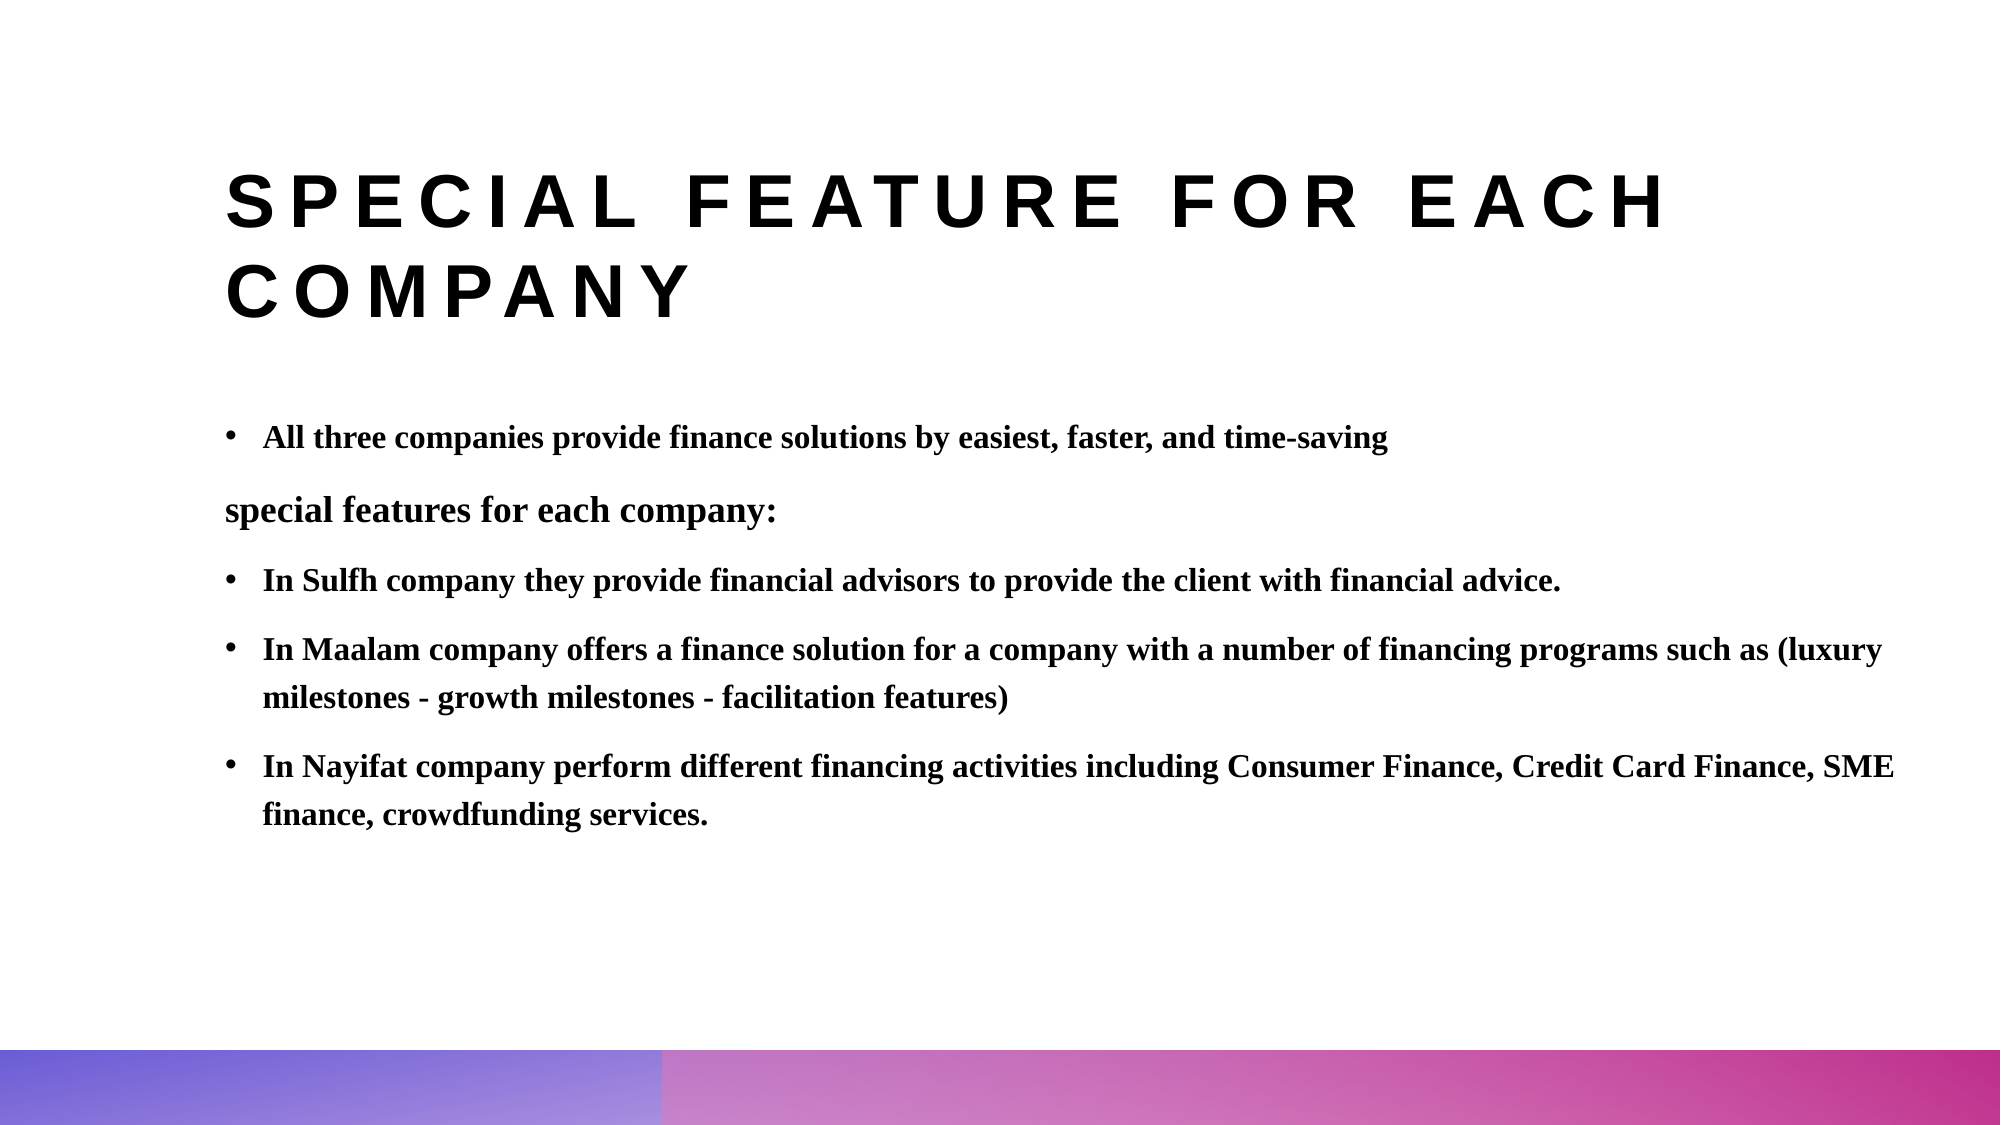

# Special Feature for each company

All three companies provide finance solutions by easiest, faster, and time-saving
special features for each company:
In Sulfh company they provide financial advisors to provide the client with financial advice.
In Maalam company offers a finance solution for a company with a number of financing programs such as (luxury milestones - growth milestones - facilitation features)
In Nayifat company perform different financing activities including Consumer Finance, Credit Card Finance, SME finance, crowdfunding services.